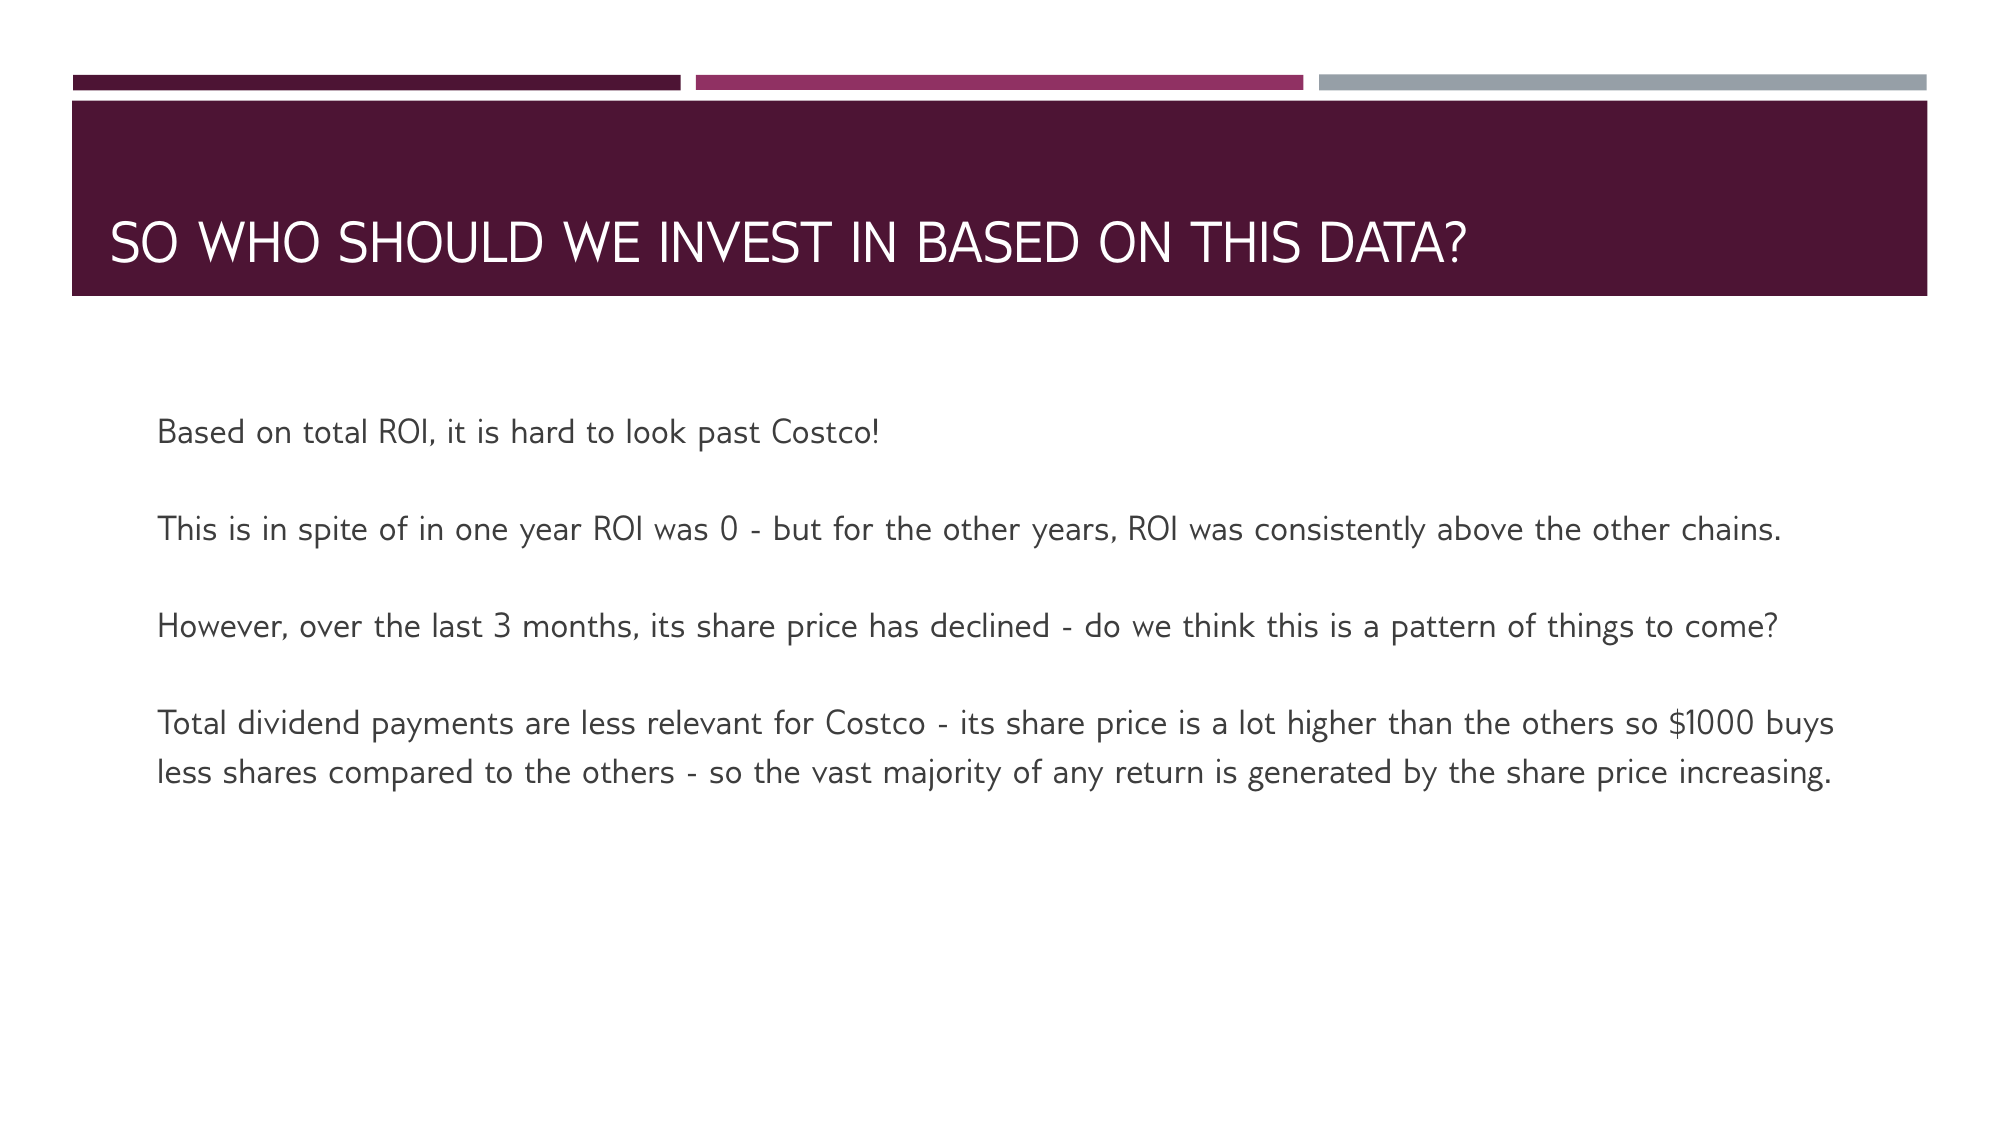

# SO WHO SHOULD WE INVEST IN BASED ON THIS DATA?
Based on total ROI, it is hard to look past Costco!

This is in spite of in one year ROI was 0 - but for the other years, ROI was consistently above the other chains.

However, over the last 3 months, its share price has declined - do we think this is a pattern of things to come?

Total dividend payments are less relevant for Costco - its share price is a lot higher than the others so $1000 buys less shares compared to the others - so the vast majority of any return is generated by the share price increasing.